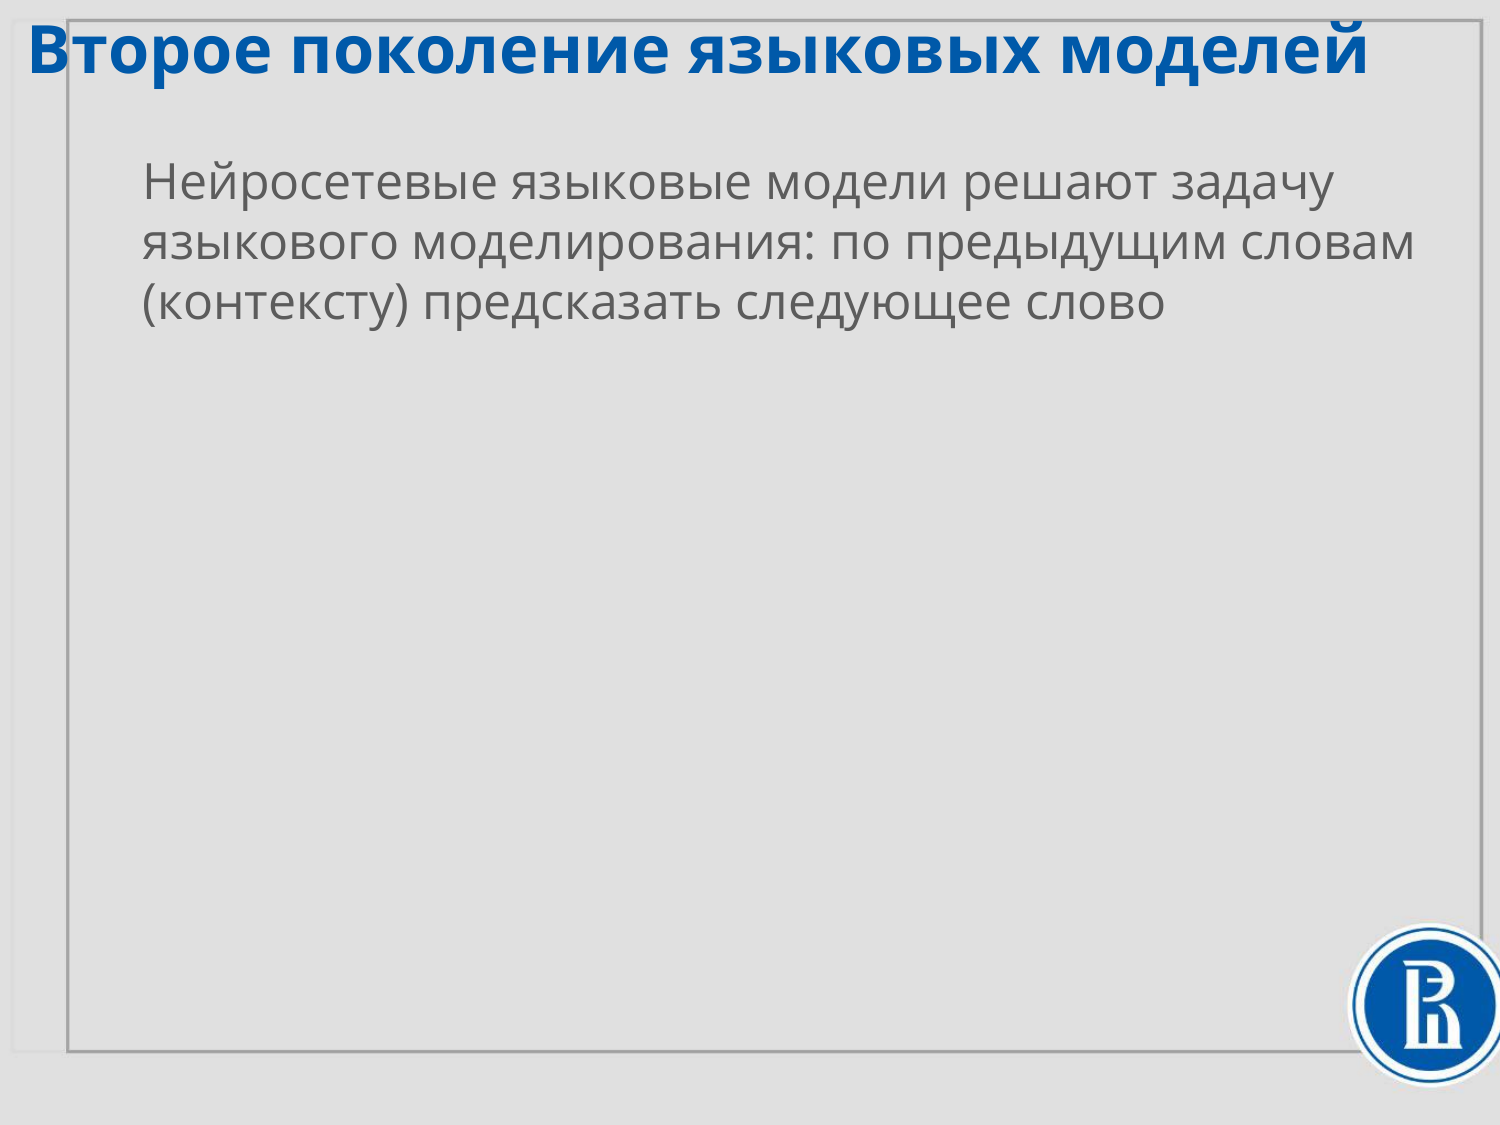

Второе поколение языковых моделей
Нейросетевые языковые модели решают задачу языкового моделирования: по предыдущим словам (контексту) предсказать следующее слово